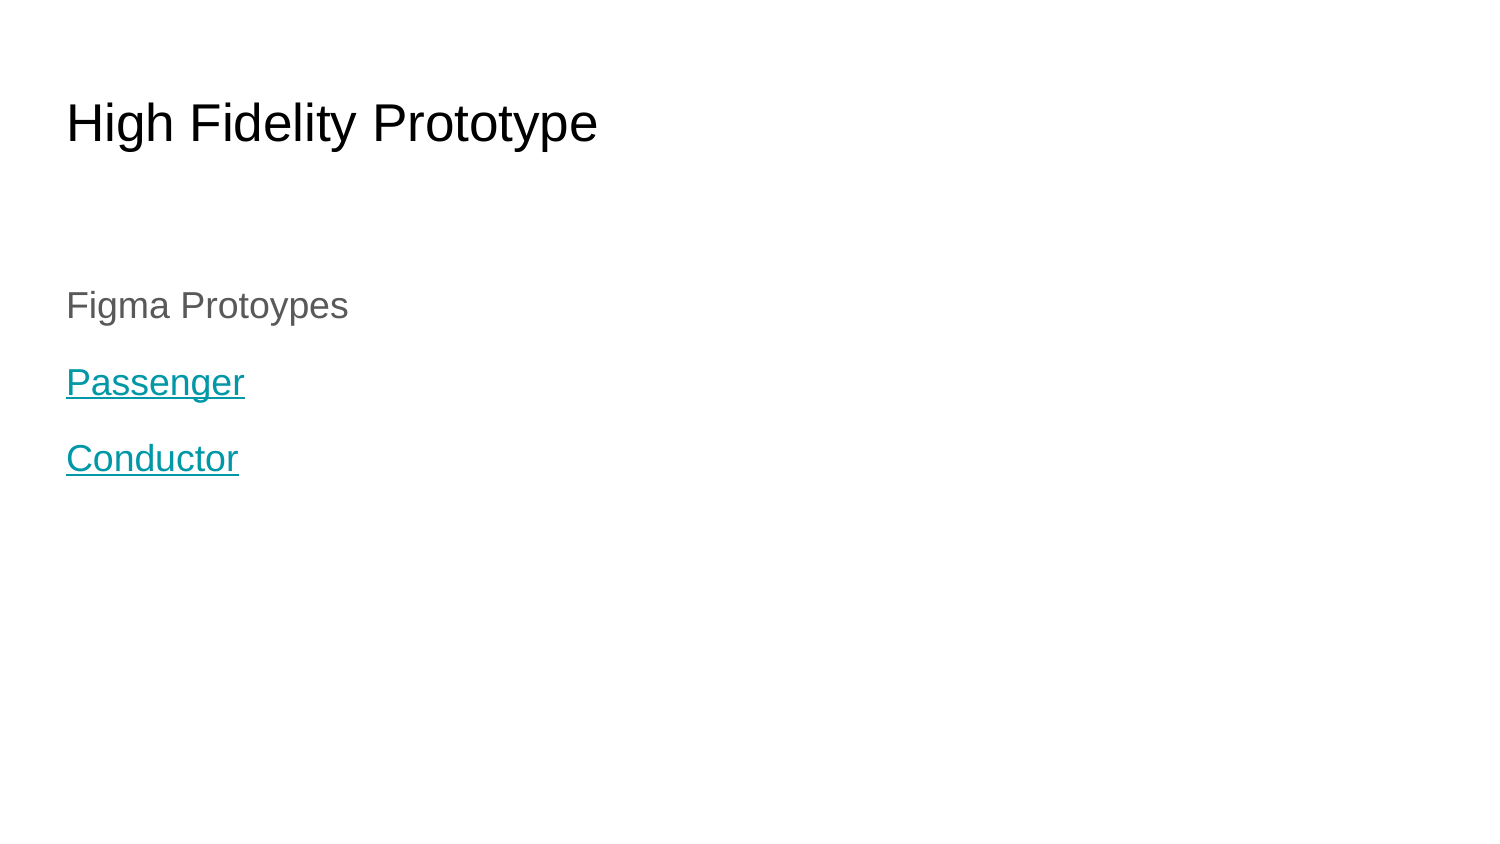

# High Fidelity Prototype

Figma Protoypes
Passenger
Conductor